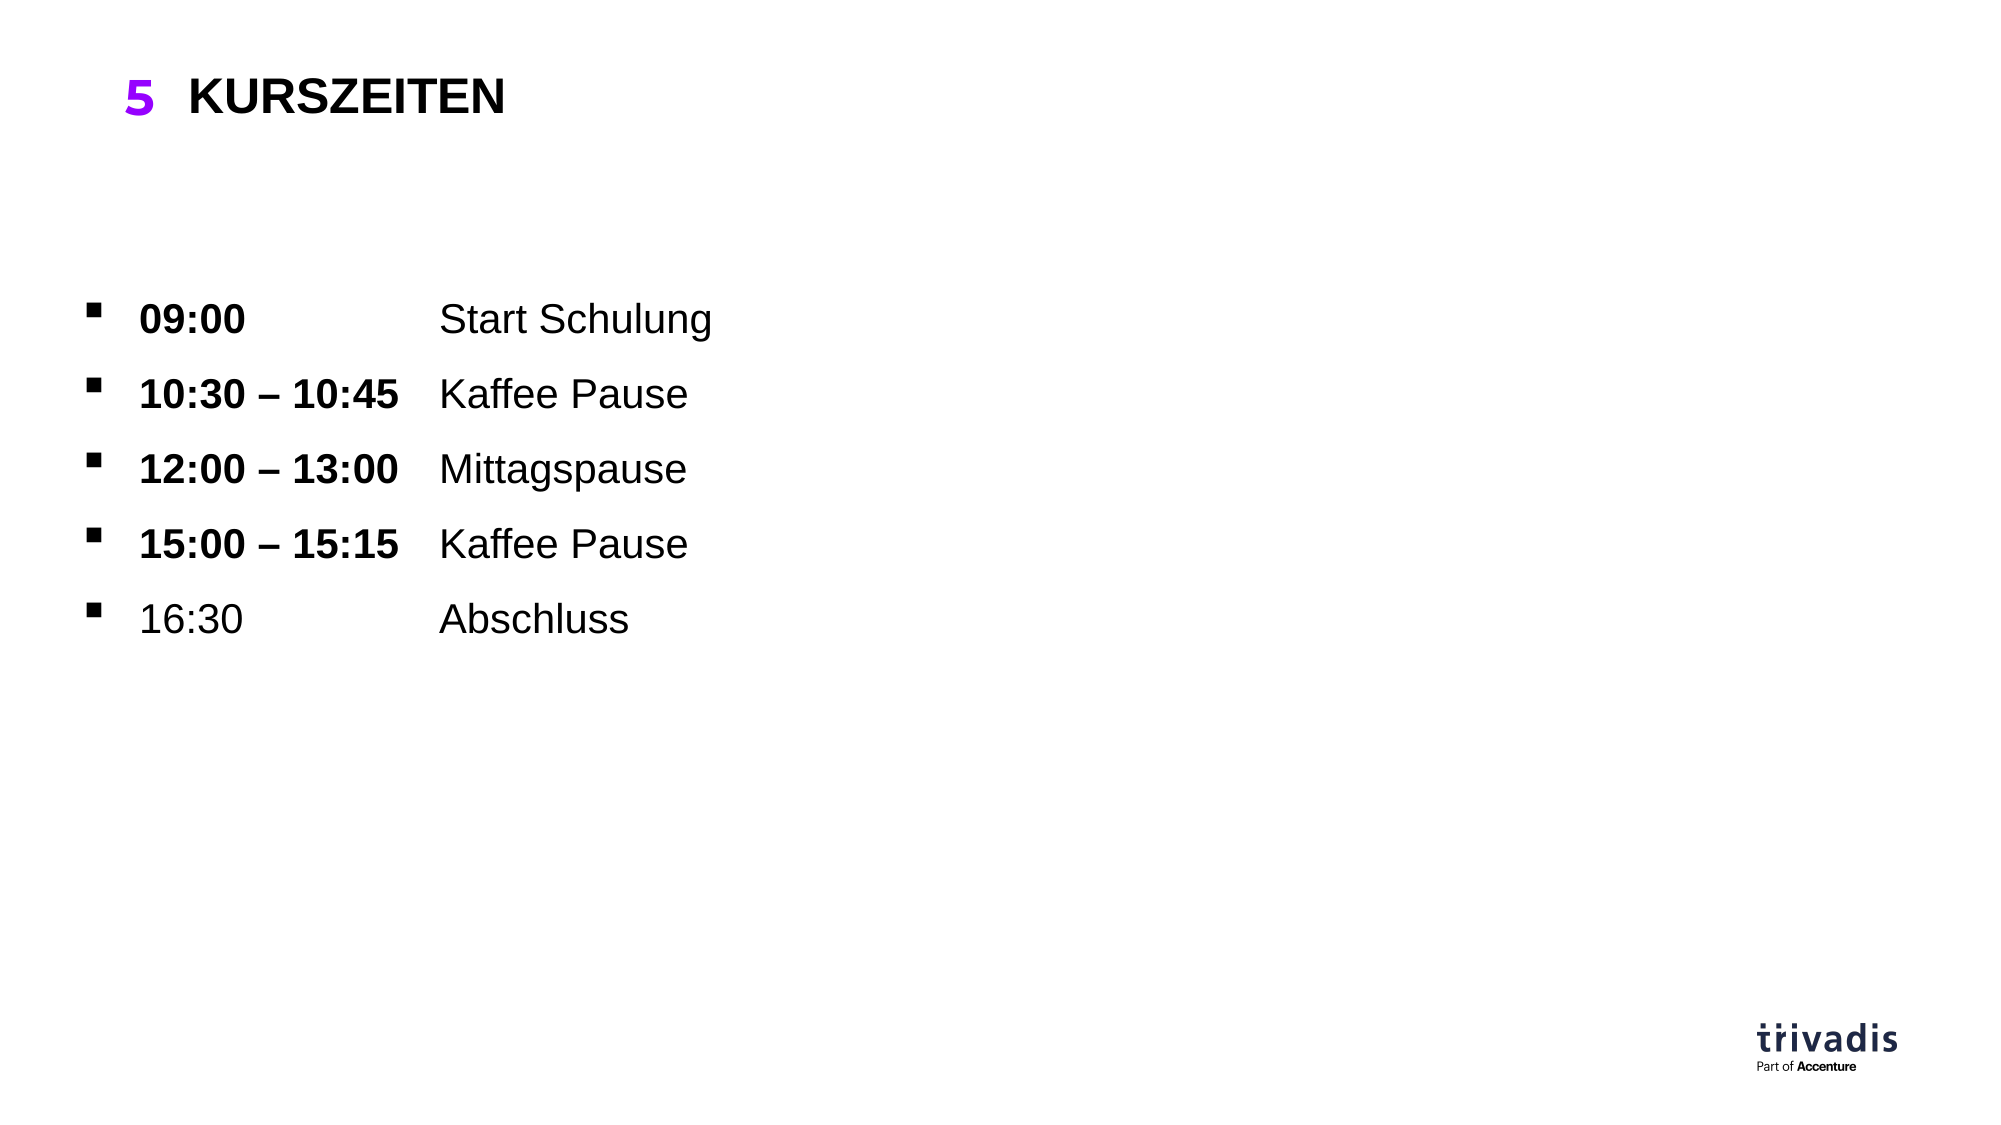

# Kurszeiten
09:00 		Start Schulung
10:30 – 10:45 	Kaffee Pause
12:00 – 13:00 	Mittagspause
15:00 – 15:15	Kaffee Pause
16:30		Abschluss